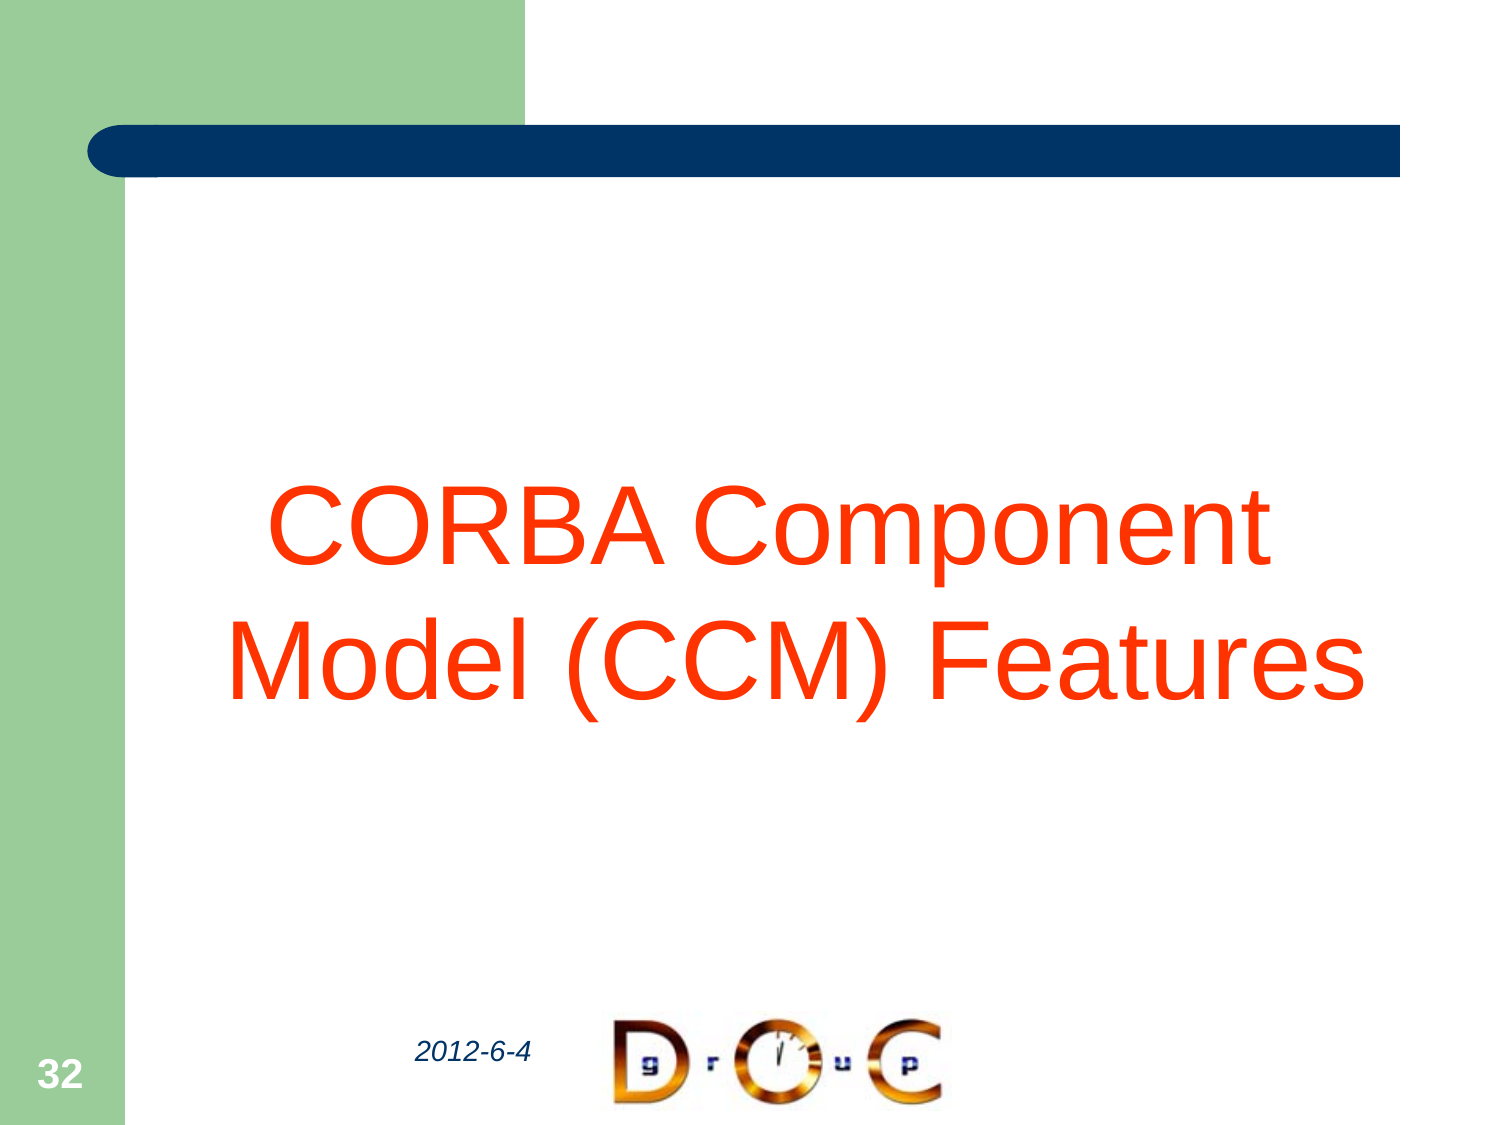

CORBA Component Model (CCM) Features
32
2012-6-4